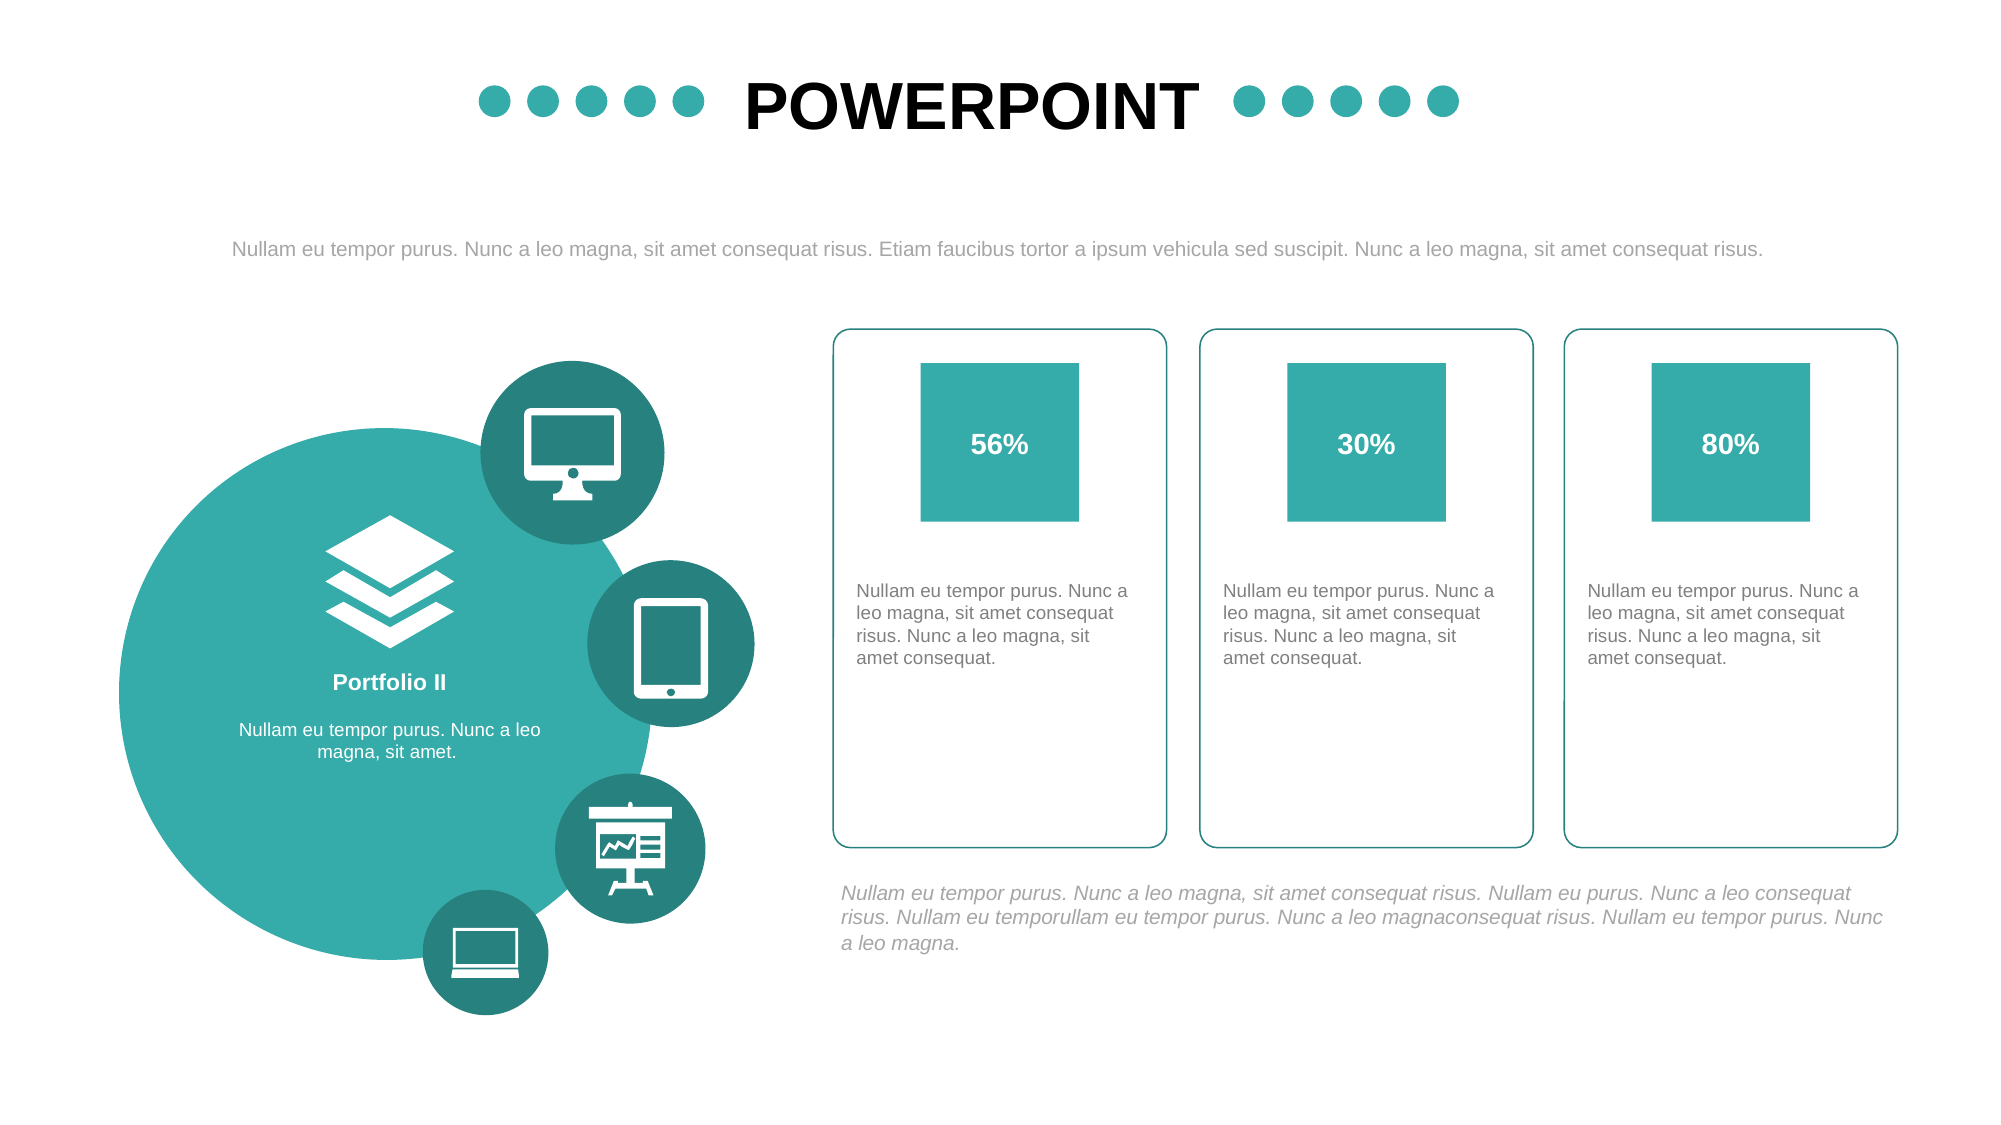

POWERPOINT

Nullam eu tempor purus. Nunc a leo magna, sit amet consequat risus. Etiam faucibus tortor a ipsum vehicula sed suscipit. Nunc a leo magna, sit amet consequat risus.

56%
30%
80%

Nullam eu tempor purus. Nunc a leo magna, sit amet consequat risus. Nunc a leo magna, sit amet consequat.
Nullam eu tempor purus. Nunc a leo magna, sit amet consequat risus. Nunc a leo magna, sit amet consequat.
Nullam eu tempor purus. Nunc a leo magna, sit amet consequat risus. Nunc a leo magna, sit amet consequat.

Portfolio II

Nullam eu tempor purus. Nunc a leo magna, sit amet.

Nullam eu tempor purus. Nunc a leo magna, sit amet consequat risus. Nullam eu purus. Nunc a leo consequat risus. Nullam eu temporullam eu tempor purus. Nunc a leo magnaconsequat risus. Nullam eu tempor purus. Nunc a leo magna.